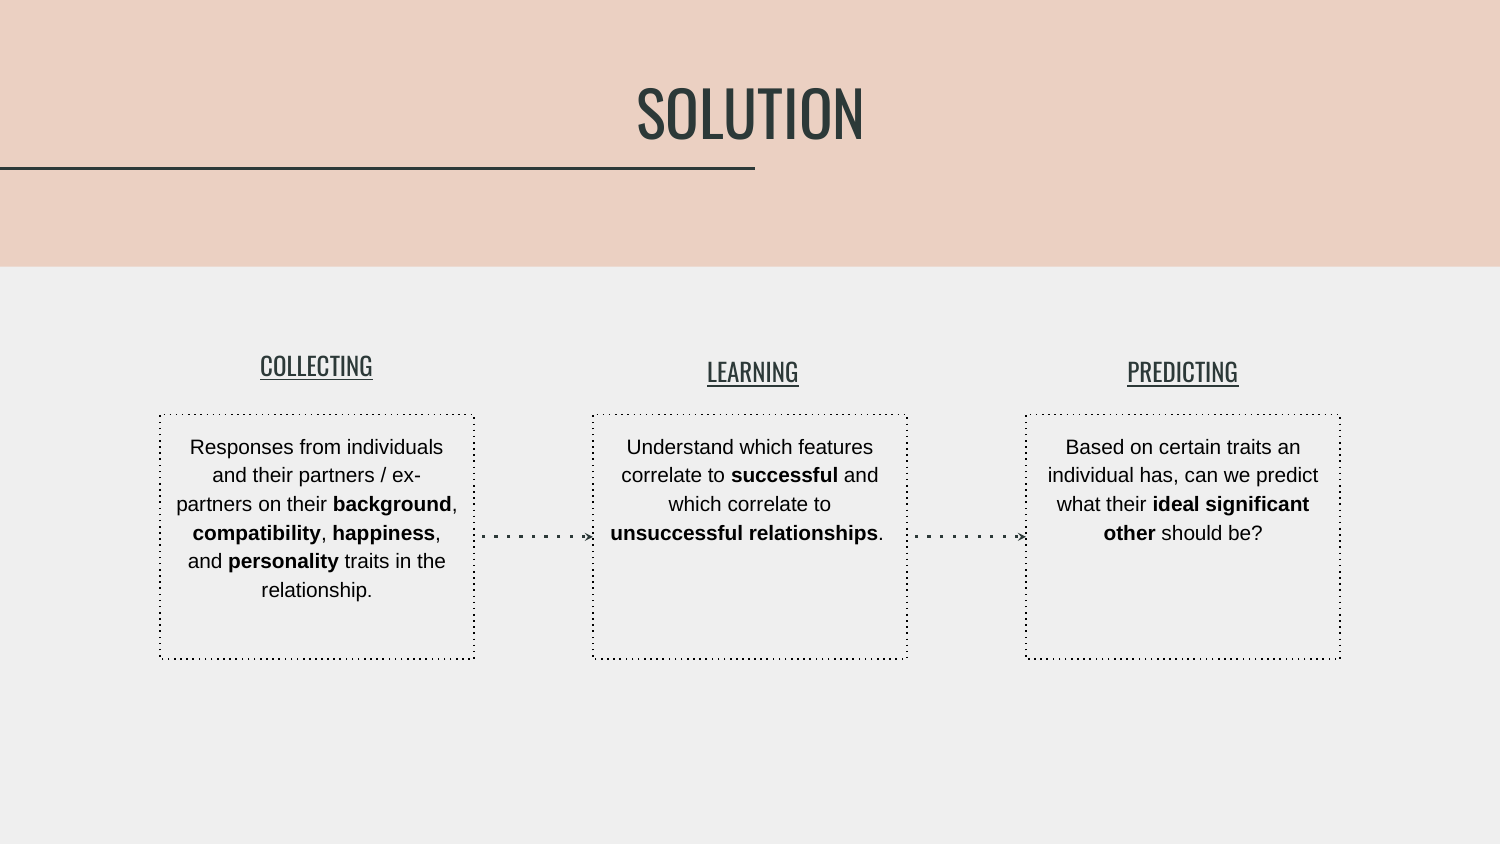

# SOLUTION
COLLECTING
LEARNING
PREDICTING
Responses from individuals and their partners / ex-partners on their background, compatibility, happiness, and personality traits in the relationship.

Understand which features correlate to successful and which correlate to unsuccessful relationships.

Based on certain traits an individual has, can we predict what their ideal significant other should be?